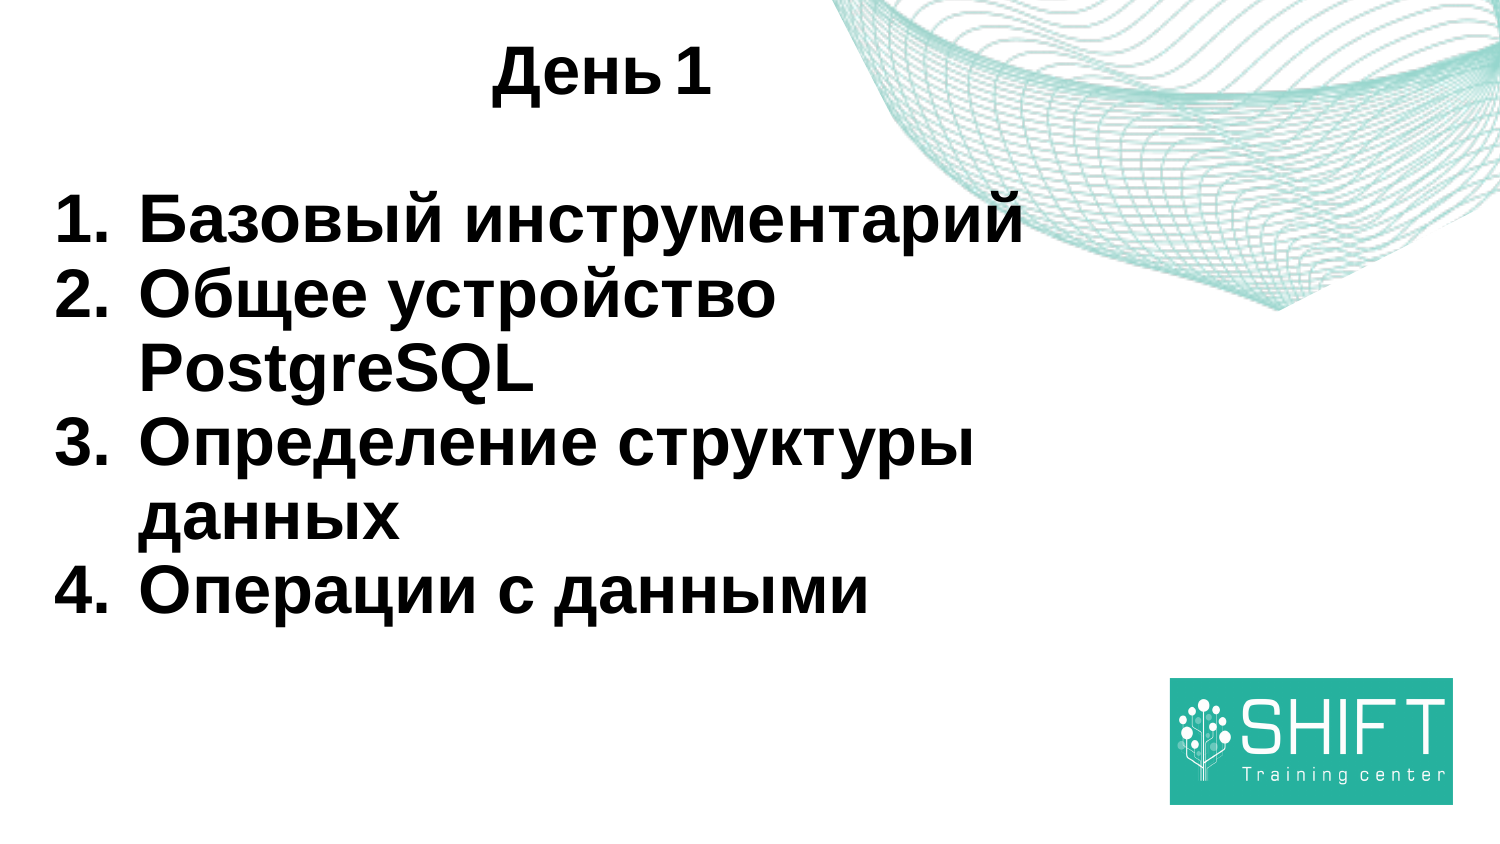

День 1

Базовый инструментарий
Общее устройство PostgreSQL
Определение структуры данных
Операции с данными